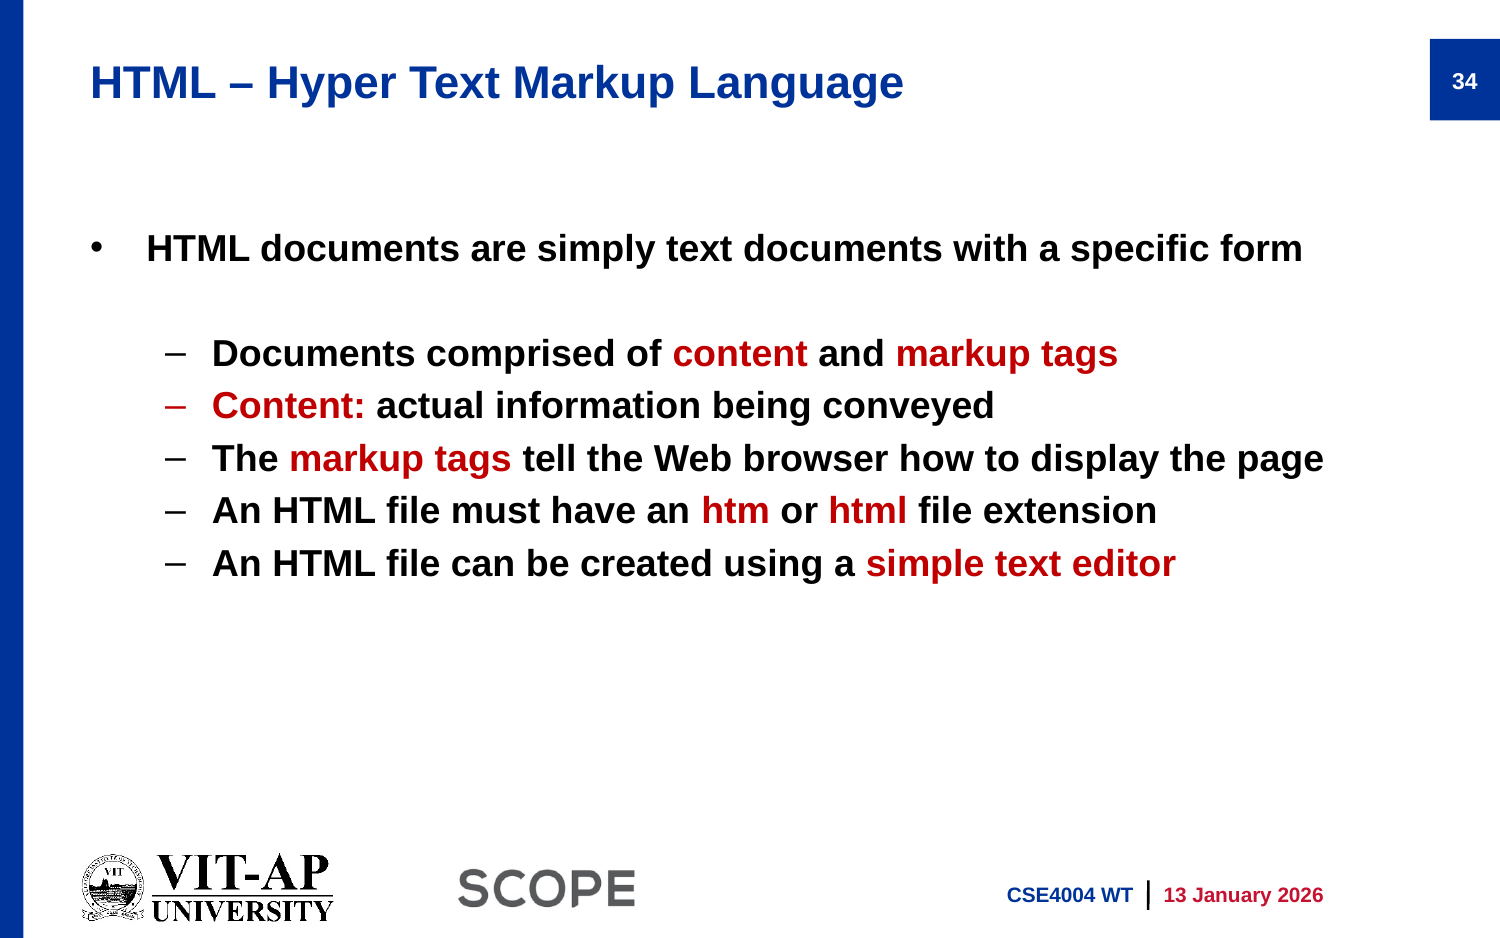

# HTML – Hyper Text Markup Language
34

HTML documents are simply text documents with a specific form

Documents comprised of content and markup tags
Content: actual information being conveyed
The markup tags tell the Web browser how to display the page
An HTML file must have an htm or html file extension
An HTML file can be created using a simple text editor

CSE4004 WT
13 January 2026